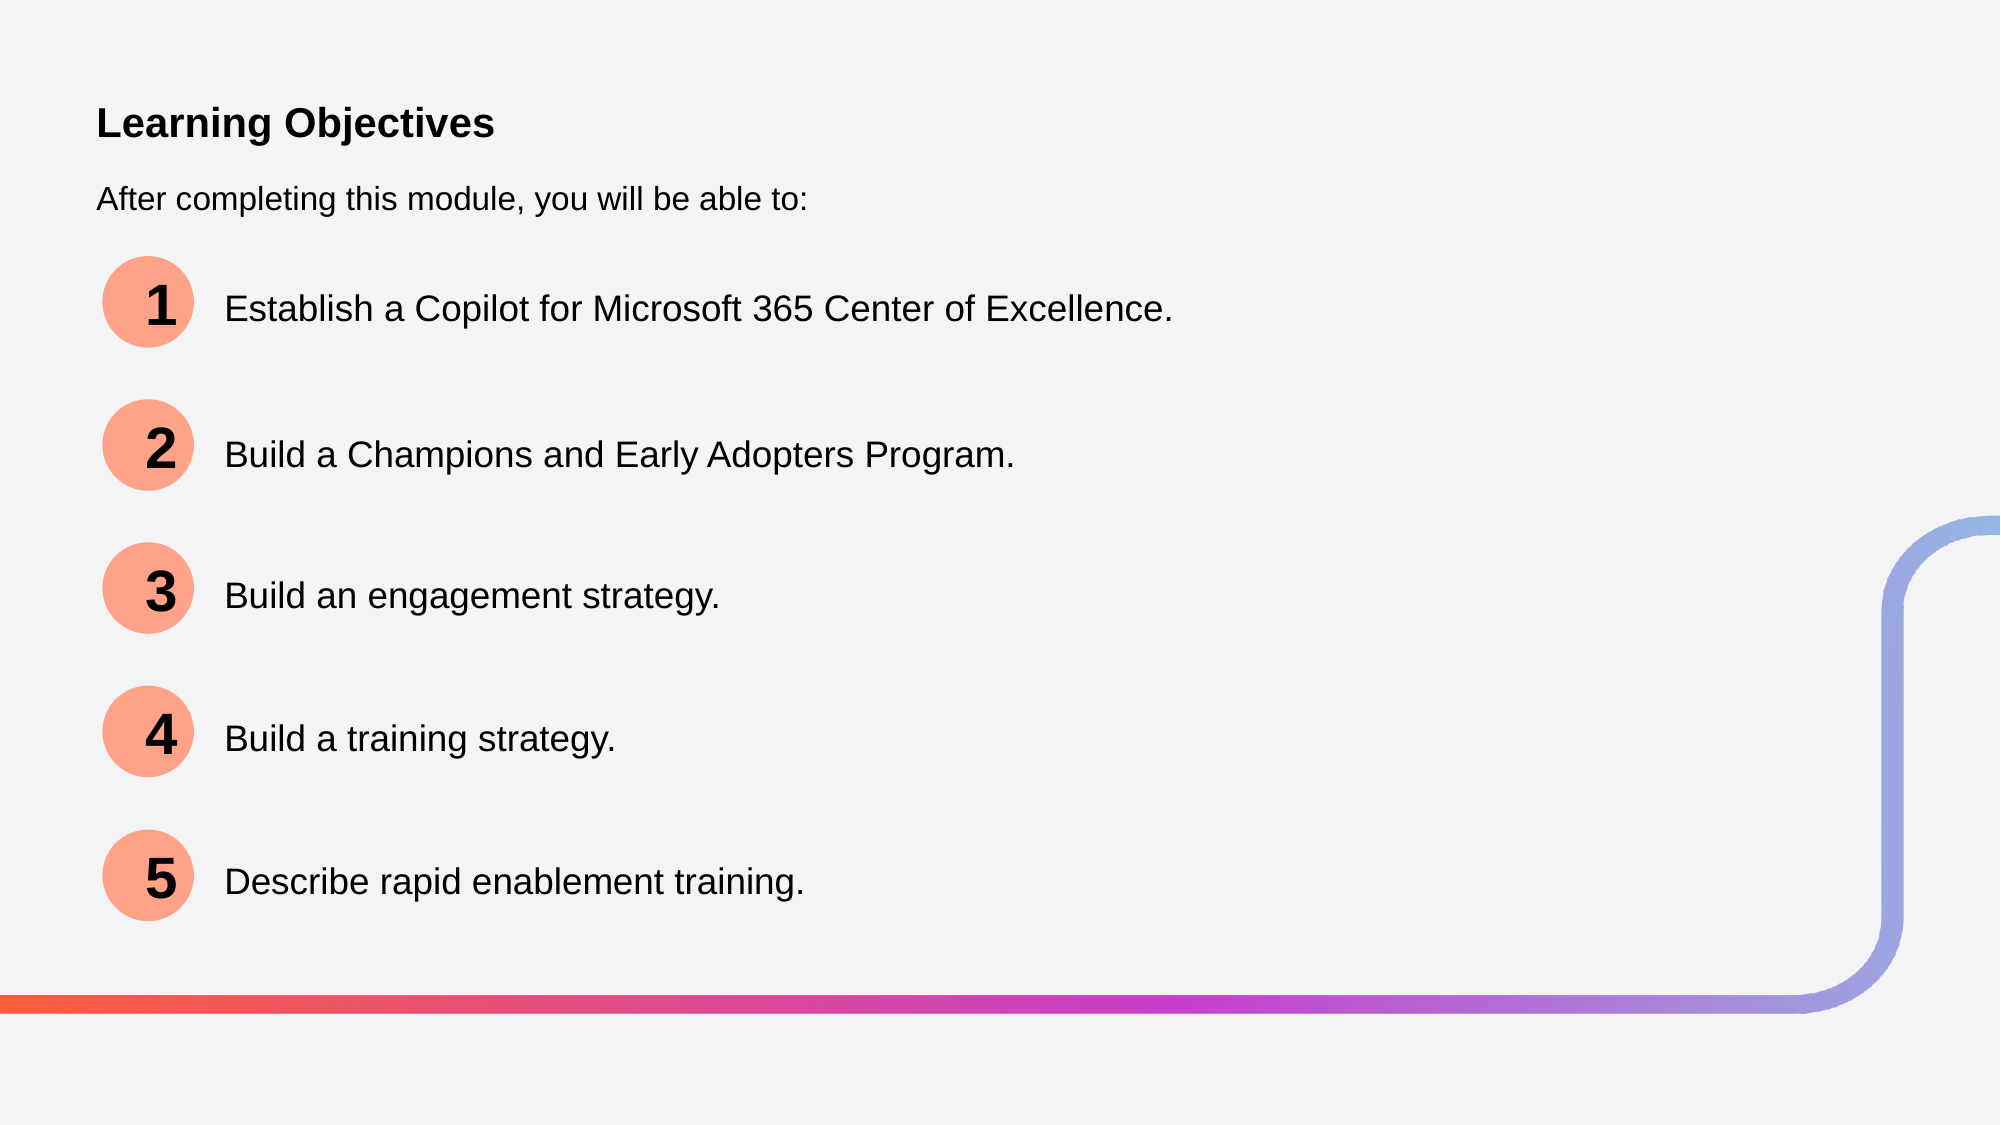

# Learning Objectives
After completing this module, you will be able to:
1
Establish a Copilot for Microsoft 365 Center of Excellence.
2
Build a Champions and Early Adopters Program.
3
Build an engagement strategy.
4
Build a training strategy.
5
Describe rapid enablement training.